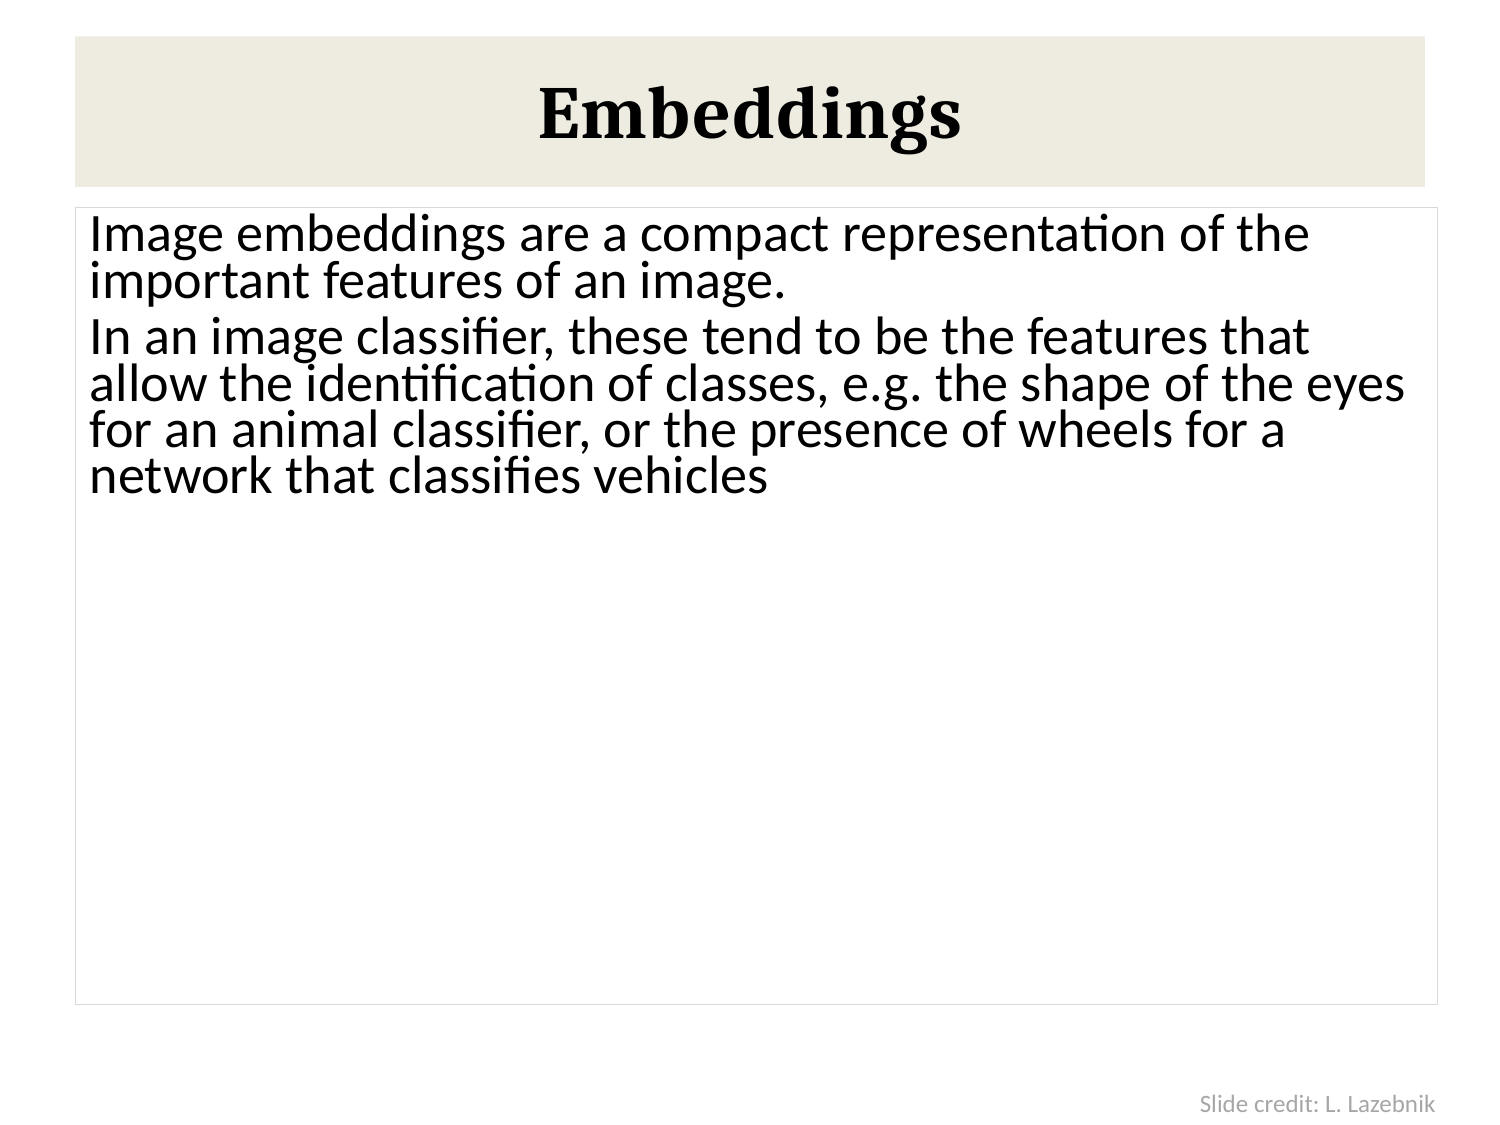

Embeddings
Image embeddings are a compact representation of the important features of an image.
In an image classifier, these tend to be the features that allow the identification of classes, e.g. the shape of the eyes for an animal classifier, or the presence of wheels for a network that classifies vehicles

Slide credit: L. Lazebnik